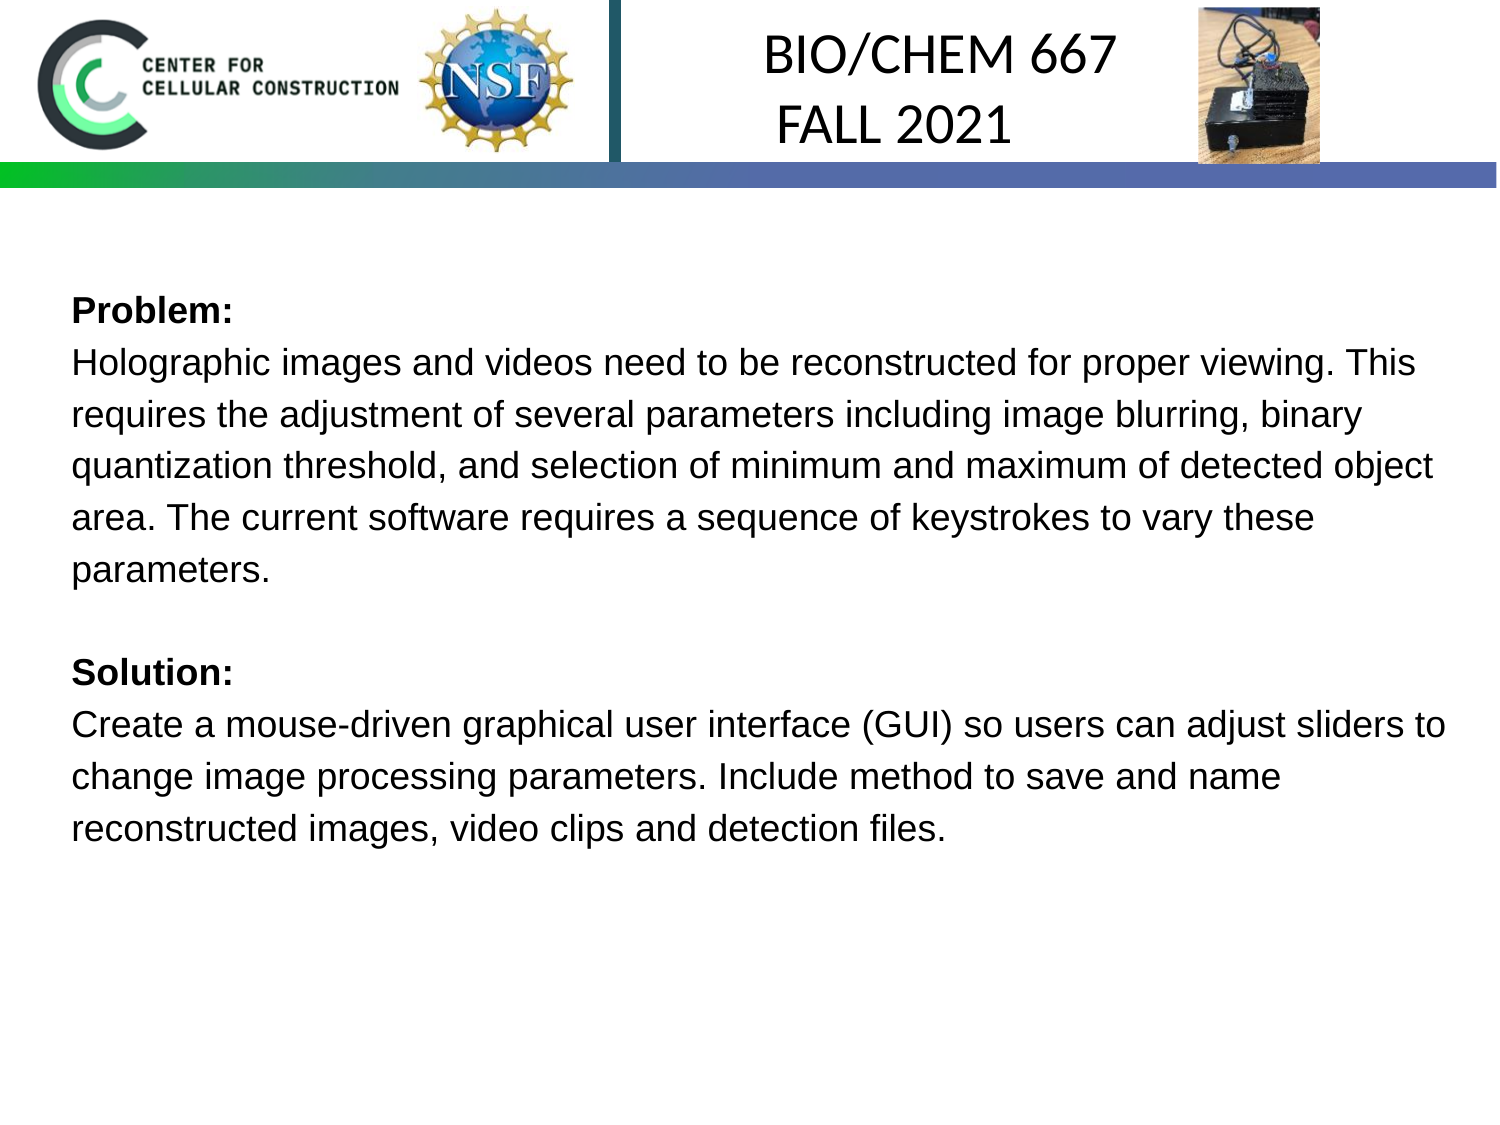

Problem:
Holographic images and videos need to be reconstructed for proper viewing. This requires the adjustment of several parameters including image blurring, binary quantization threshold, and selection of minimum and maximum of detected object area. The current software requires a sequence of keystrokes to vary these parameters.

Solution:
Create a mouse-driven graphical user interface (GUI) so users can adjust sliders to change image processing parameters. Include method to save and name reconstructed images, video clips and detection files.